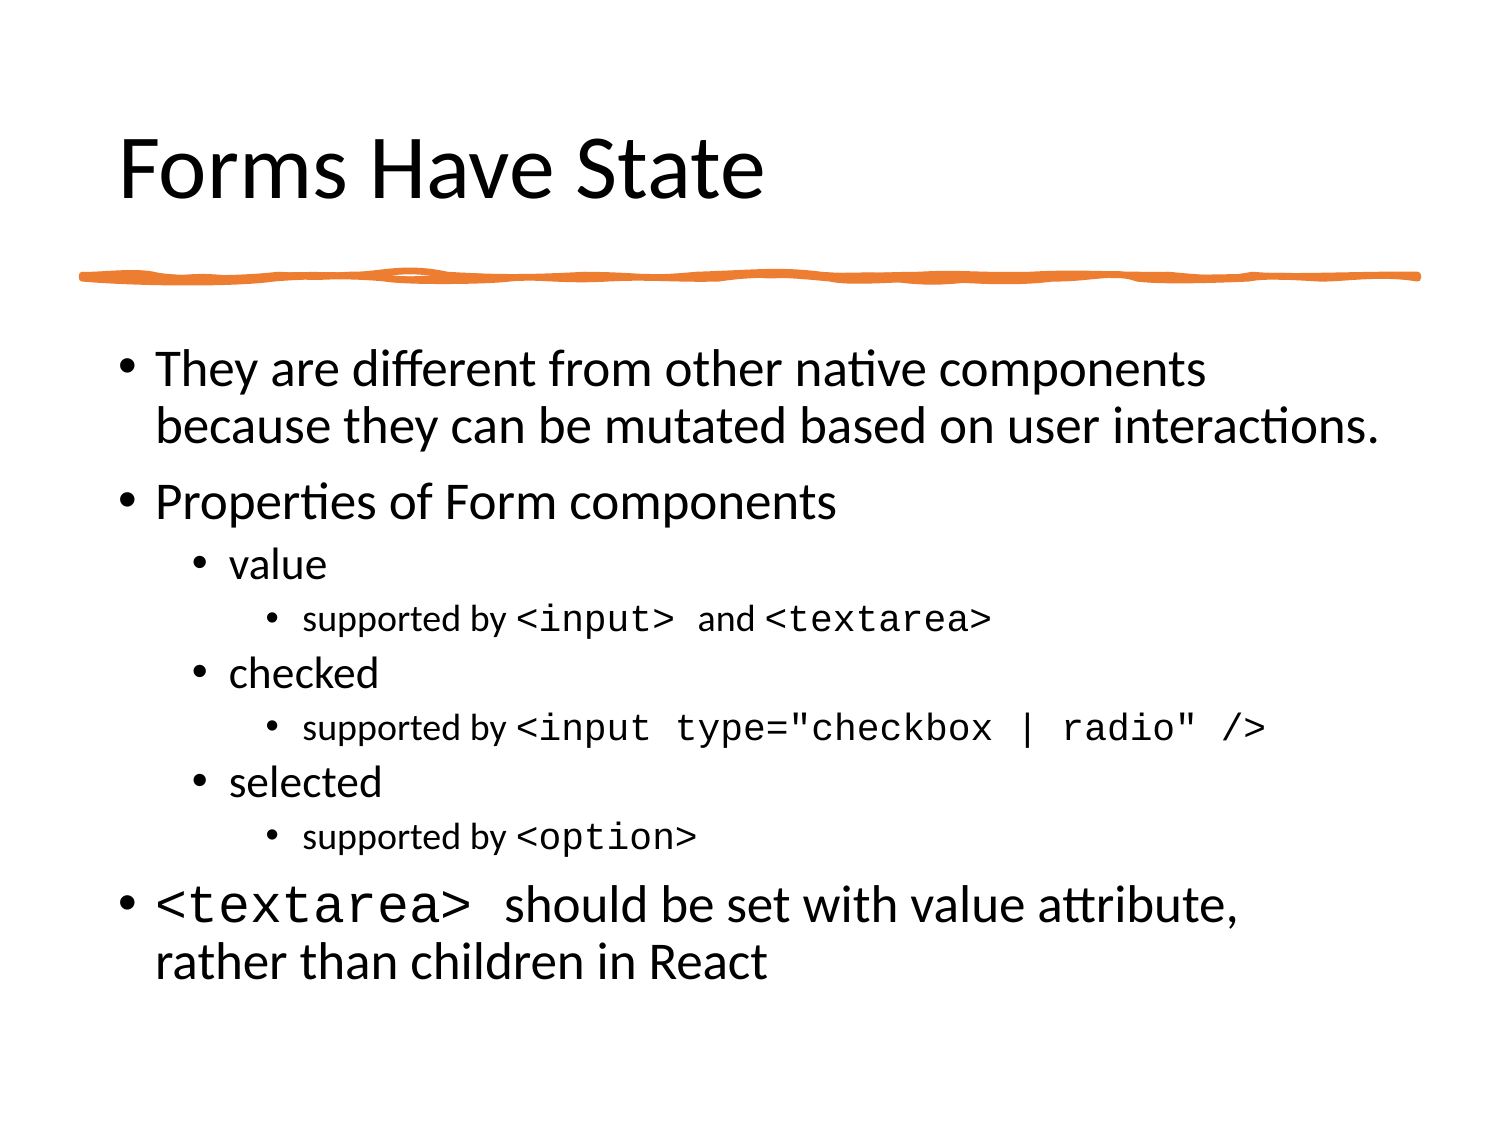

# Forms Have State
They are different from other native components because they can be mutated based on user interactions.
Properties of Form components
value
supported by <input> and <textarea>
checked
supported by <input type="checkbox | radio" />
selected
supported by <option>
<textarea> should be set with value attribute, rather than children in React